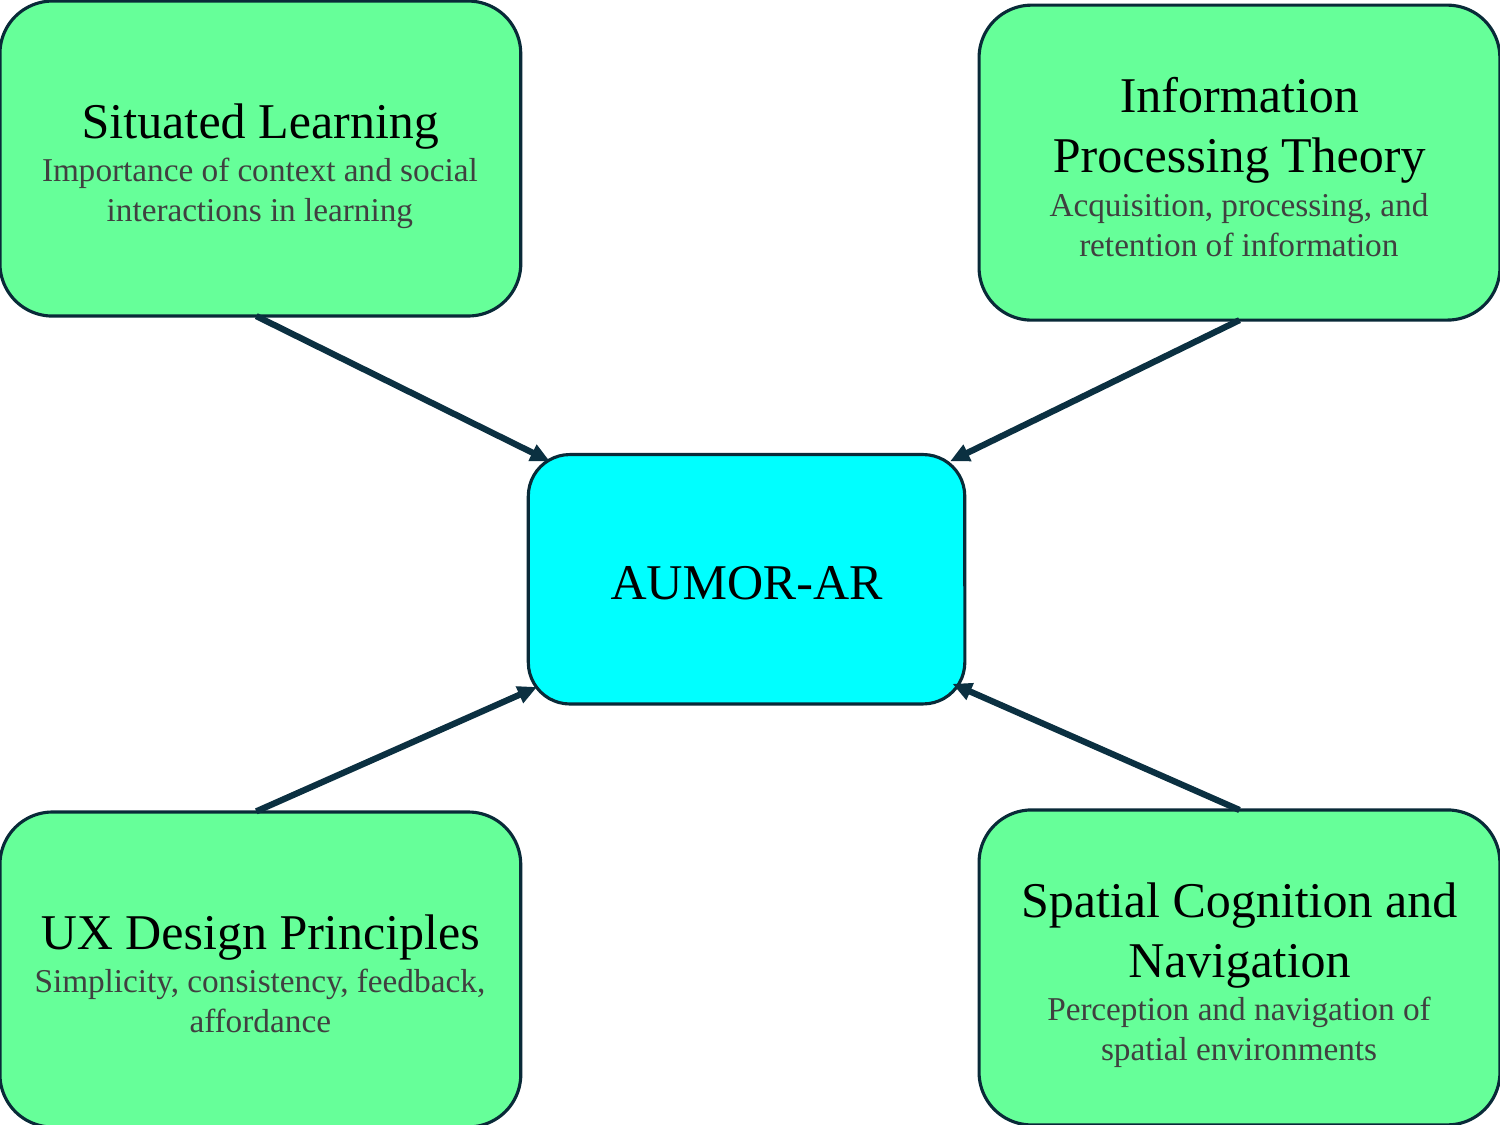

Situated Learning
Importance of context and social interactions in learning
Information Processing Theory
Acquisition, processing, and retention of information
AUMOR-AR
Spatial Cognition and Navigation
Perception and navigation of spatial environments
UX Design Principles
Simplicity, consistency, feedback, affordance